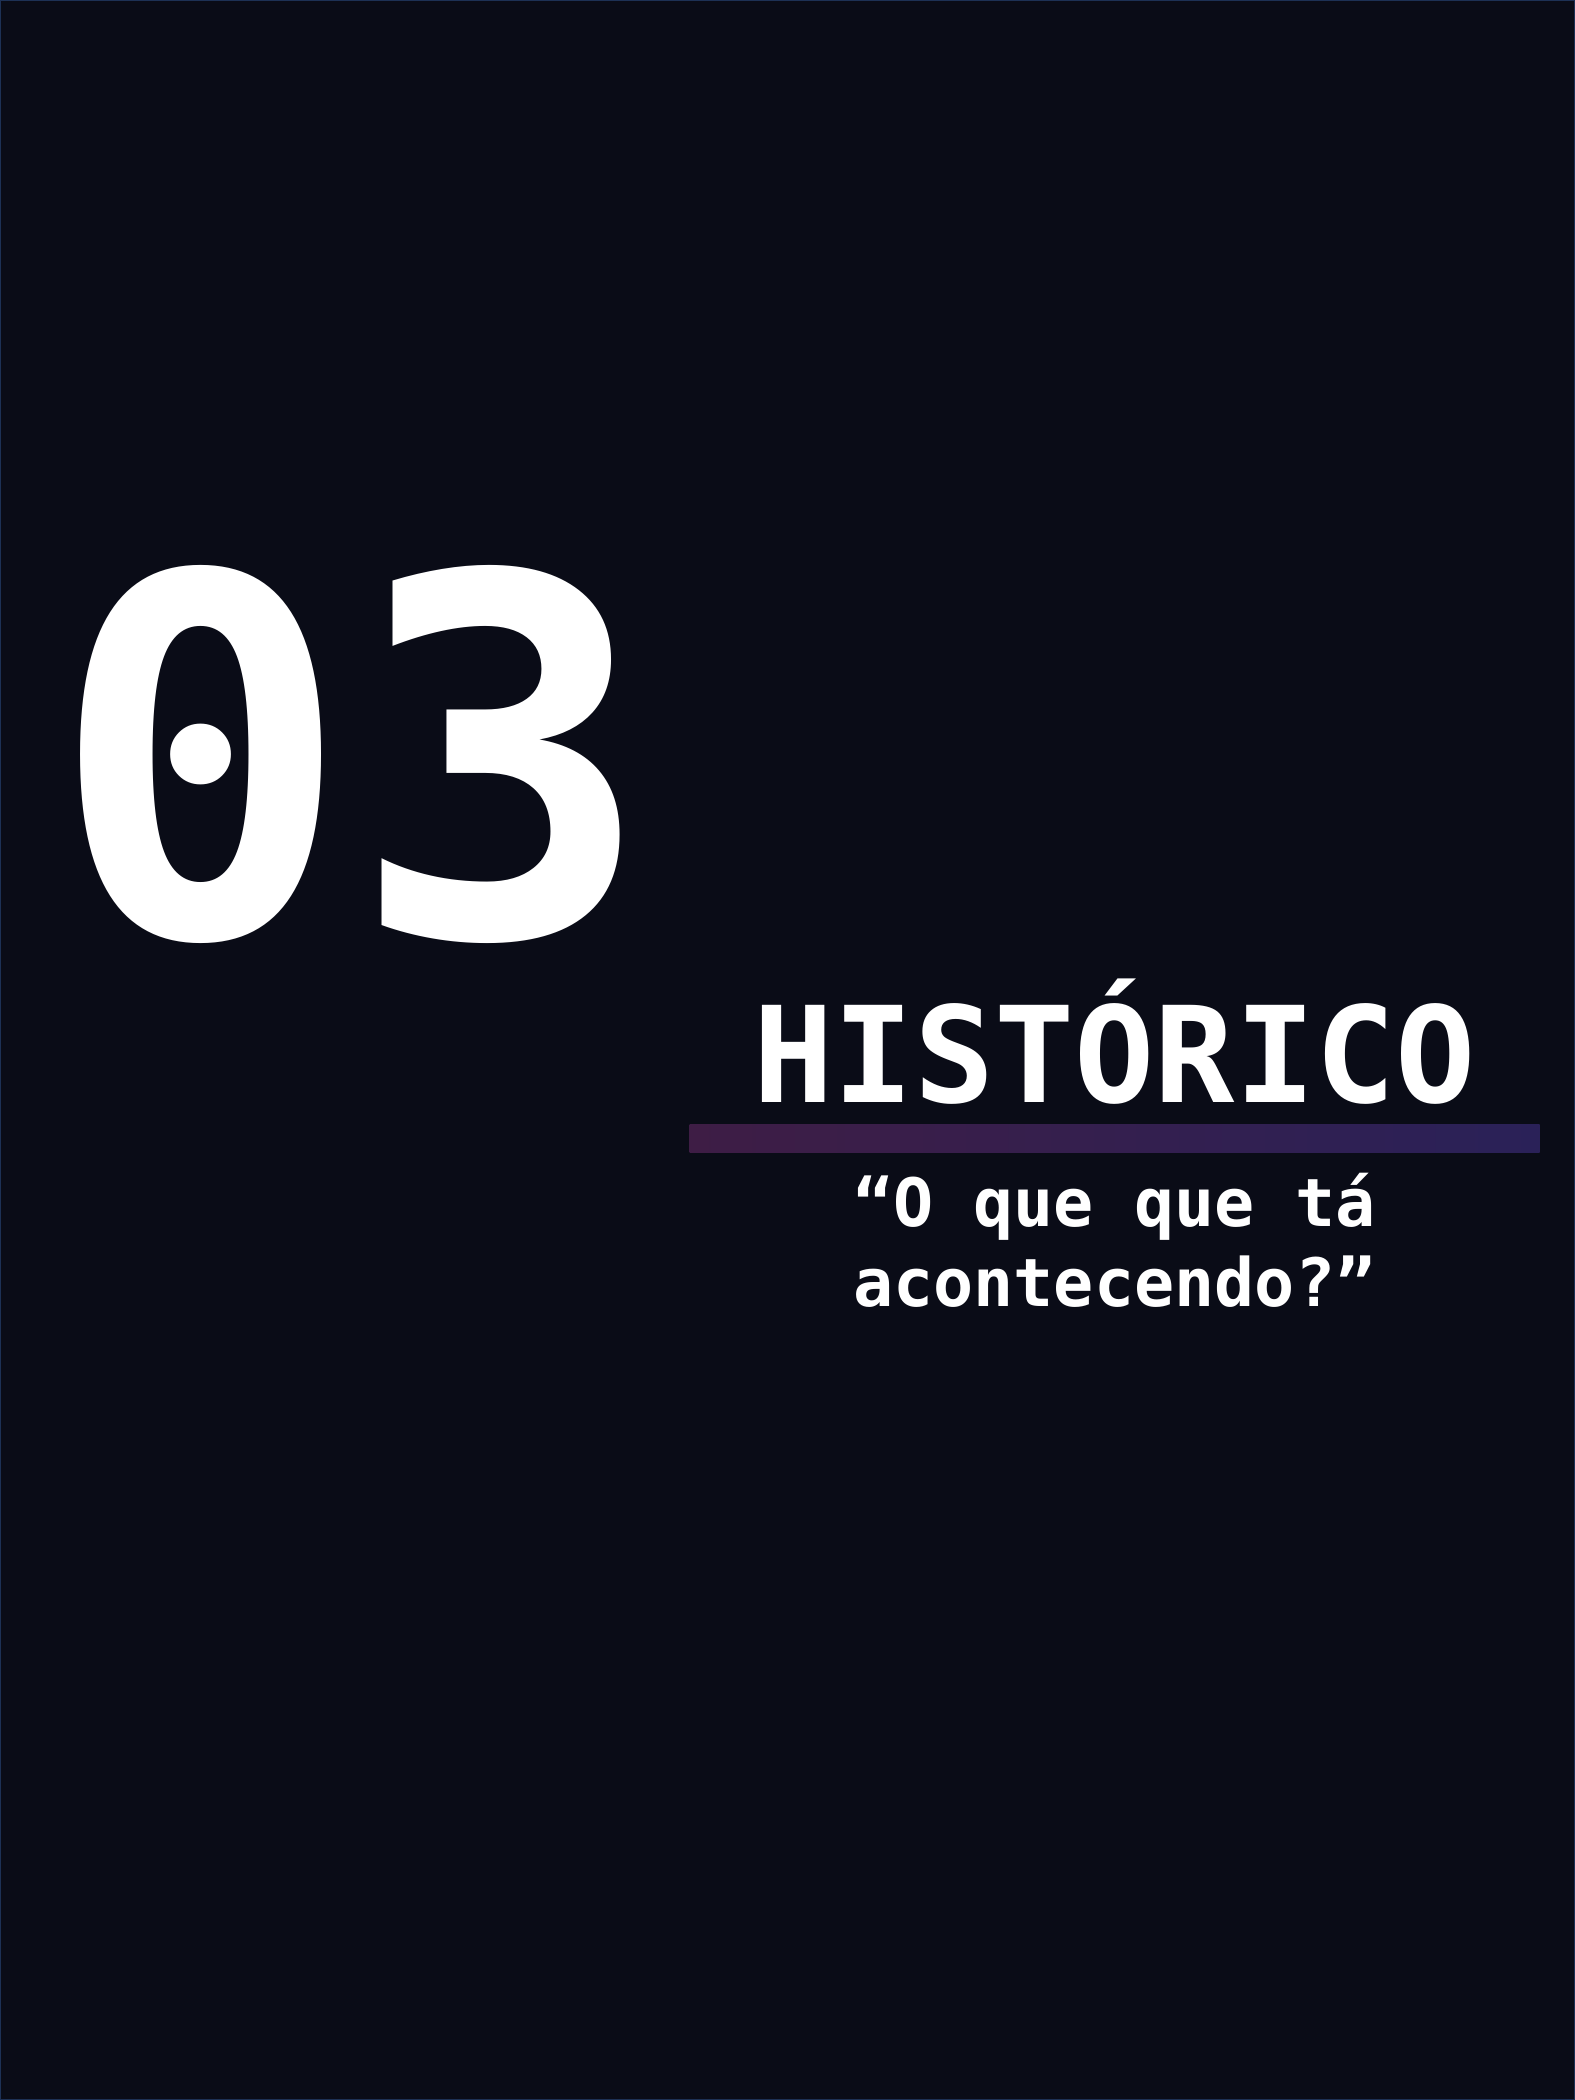

03
HISTÓRICO

“O que que tá acontecendo?”